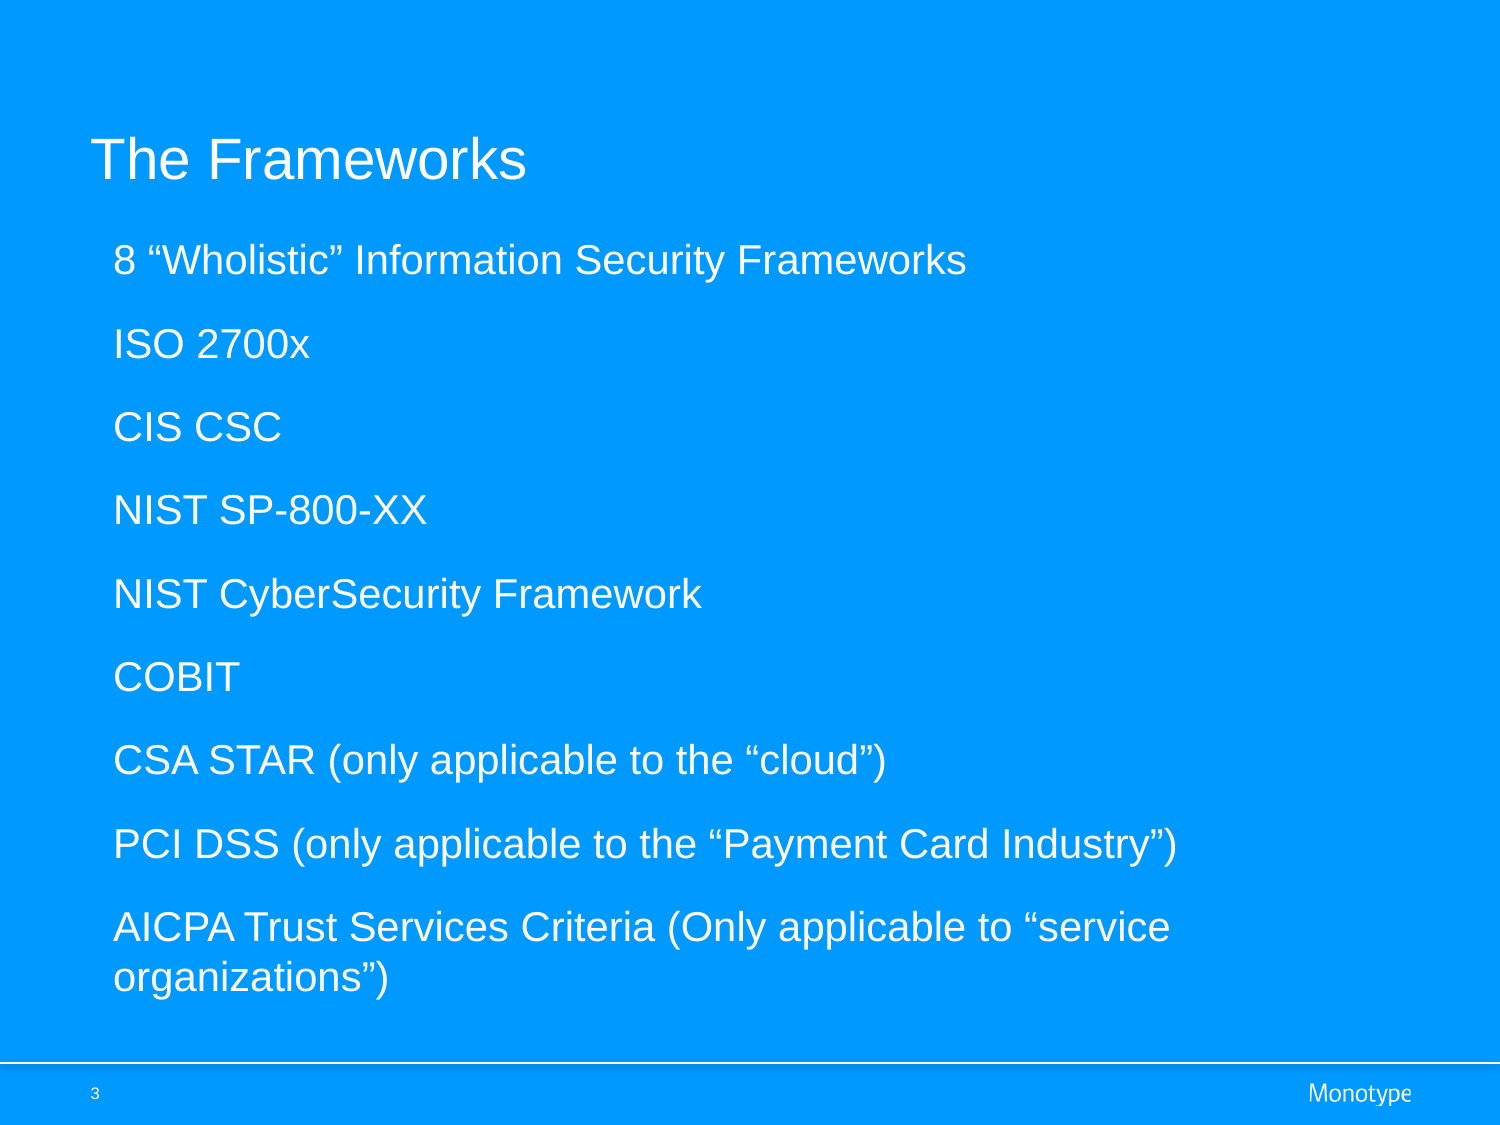

# The Frameworks
8 “Wholistic” Information Security Frameworks
ISO 2700x
CIS CSC
NIST SP-800-XX
NIST CyberSecurity Framework
COBIT
CSA STAR (only applicable to the “cloud”)
PCI DSS (only applicable to the “Payment Card Industry”)
AICPA Trust Services Criteria (Only applicable to “service organizations”)

3